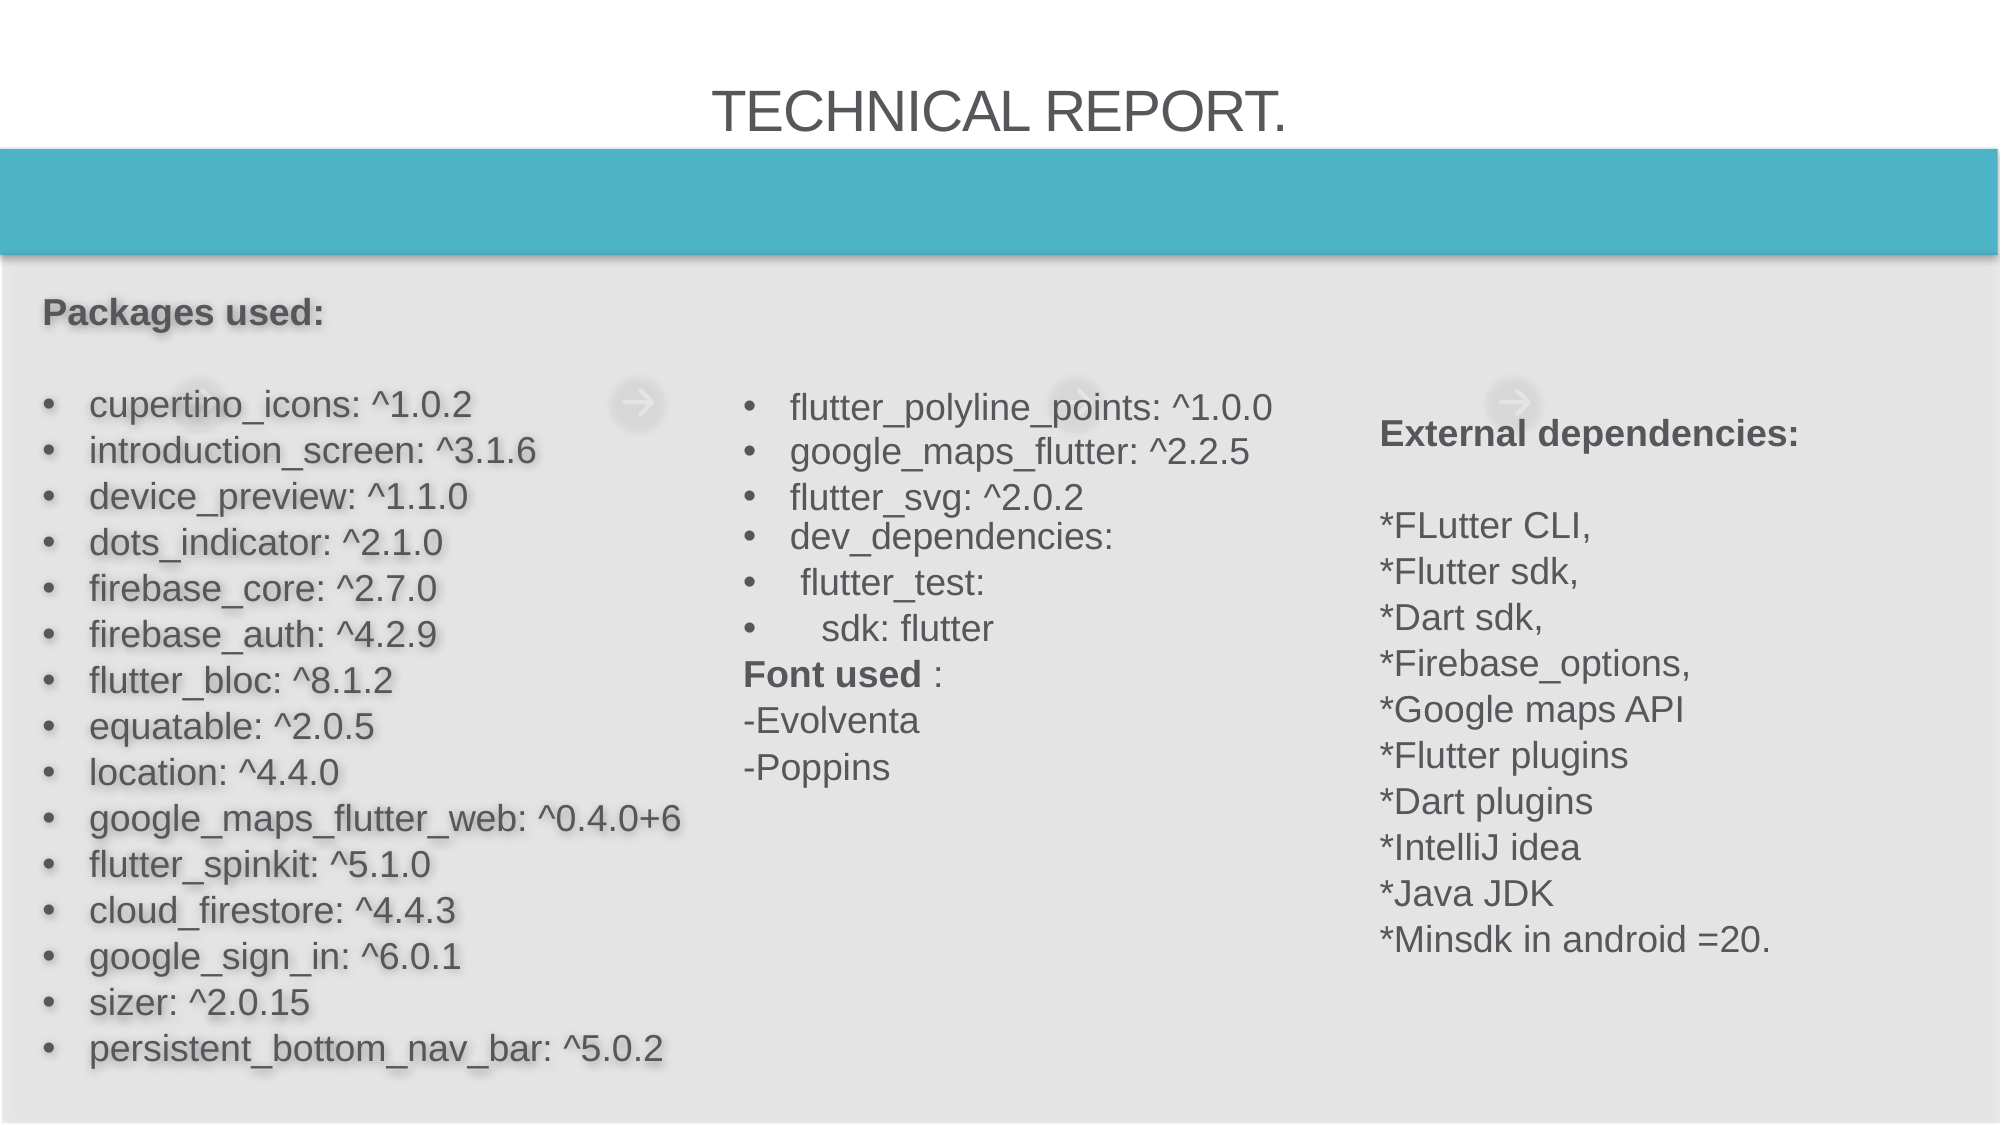

# TECHNICAL REPORT.

Packages used:

cupertino_icons: ^1.0.2
introduction_screen: ^3.1.6
device_preview: ^1.1.0
dots_indicator: ^2.1.0
firebase_core: ^2.7.0
firebase_auth: ^4.2.9
flutter_bloc: ^8.1.2
equatable: ^2.0.5
location: ^4.4.0
google_maps_flutter_web: ^0.4.0+6
flutter_spinkit: ^5.1.0
cloud_firestore: ^4.4.3
google_sign_in: ^6.0.1
sizer: ^2.0.15
persistent_bottom_nav_bar: ^5.0.2

flutter_polyline_points: ^1.0.0
google_maps_flutter: ^2.2.5
flutter_svg: ^2.0.2
dev_dependencies:
 flutter_test:
   sdk: flutter
Font used :
-Evolventa
-Poppins

External dependencies:

*FLutter CLI,
*Flutter sdk,
*Dart sdk,
*Firebase_options,
*Google maps API
*Flutter plugins
*Dart plugins
*IntelliJ idea
*Java JDK
*Minsdk in android =20.